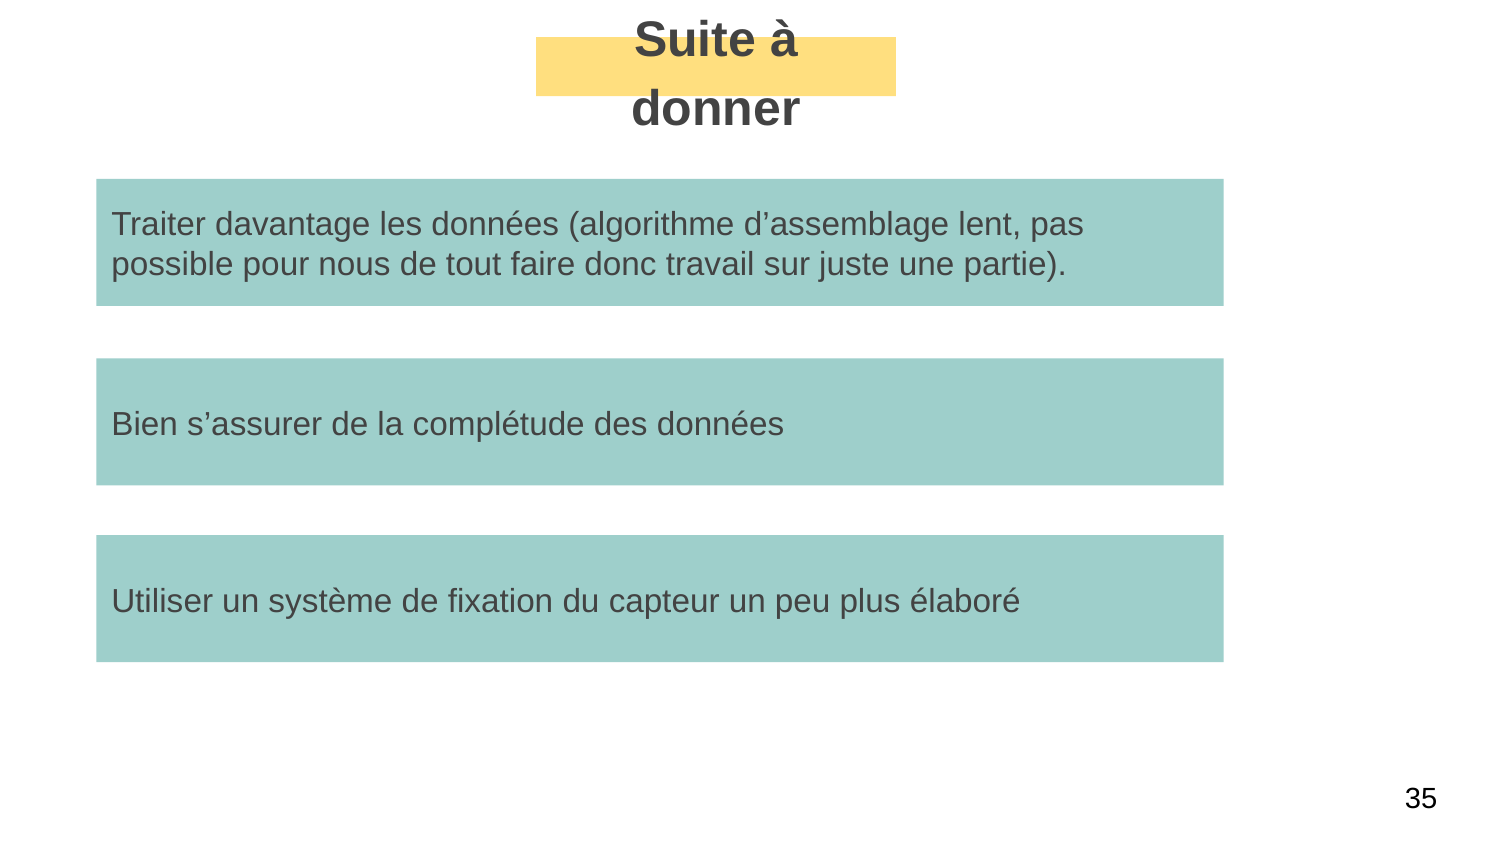

Suite à donner
Traiter davantage les données (algorithme d’assemblage lent, pas possible pour nous de tout faire donc travail sur juste une partie).
Bien s’assurer de la complétude des données
Utiliser un système de fixation du capteur un peu plus élaboré
35